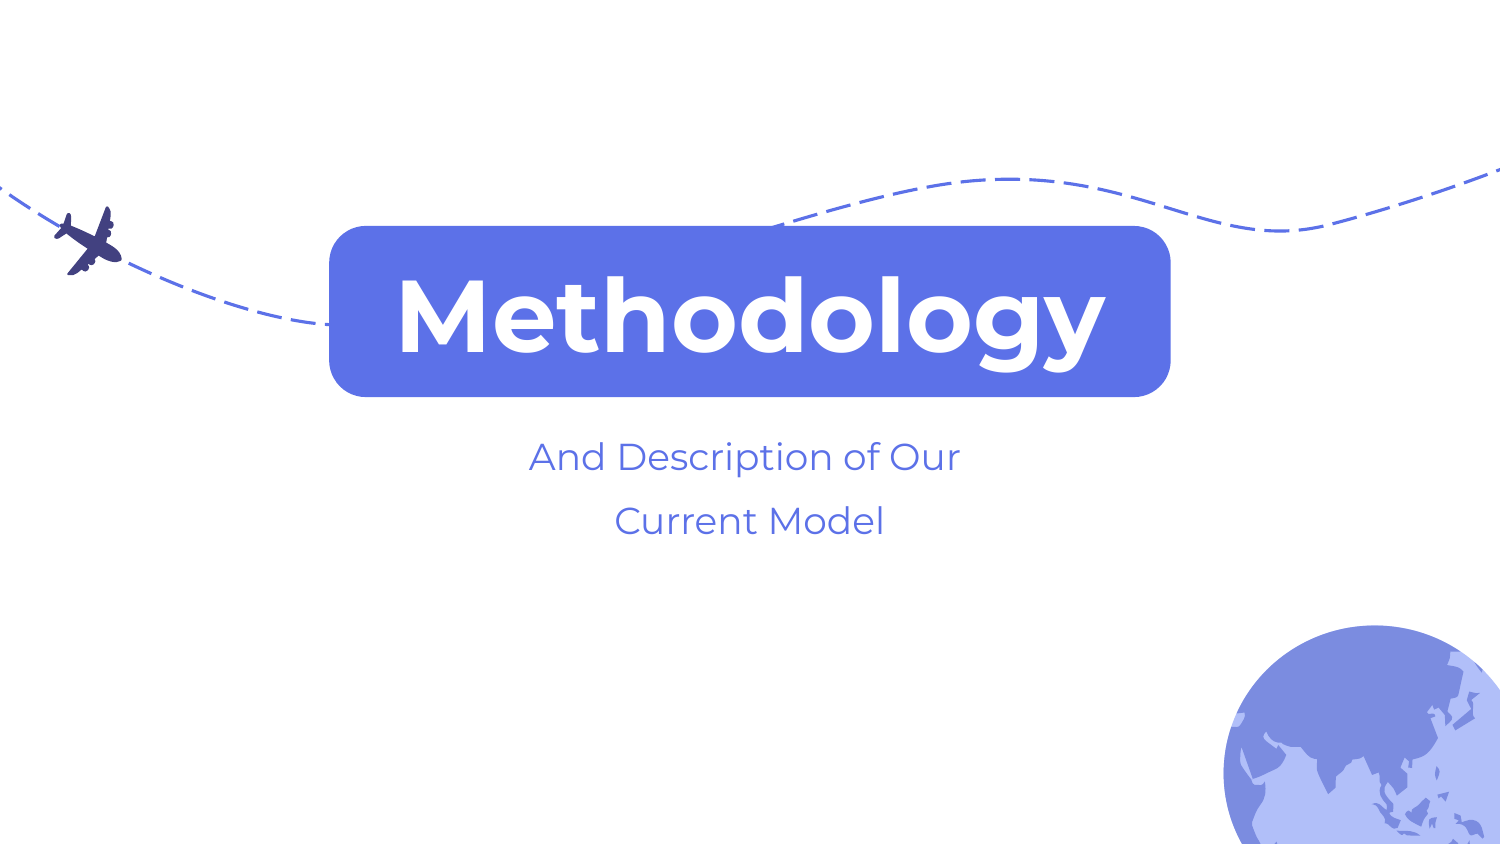

# Methodology
And Description of Our
Current Model